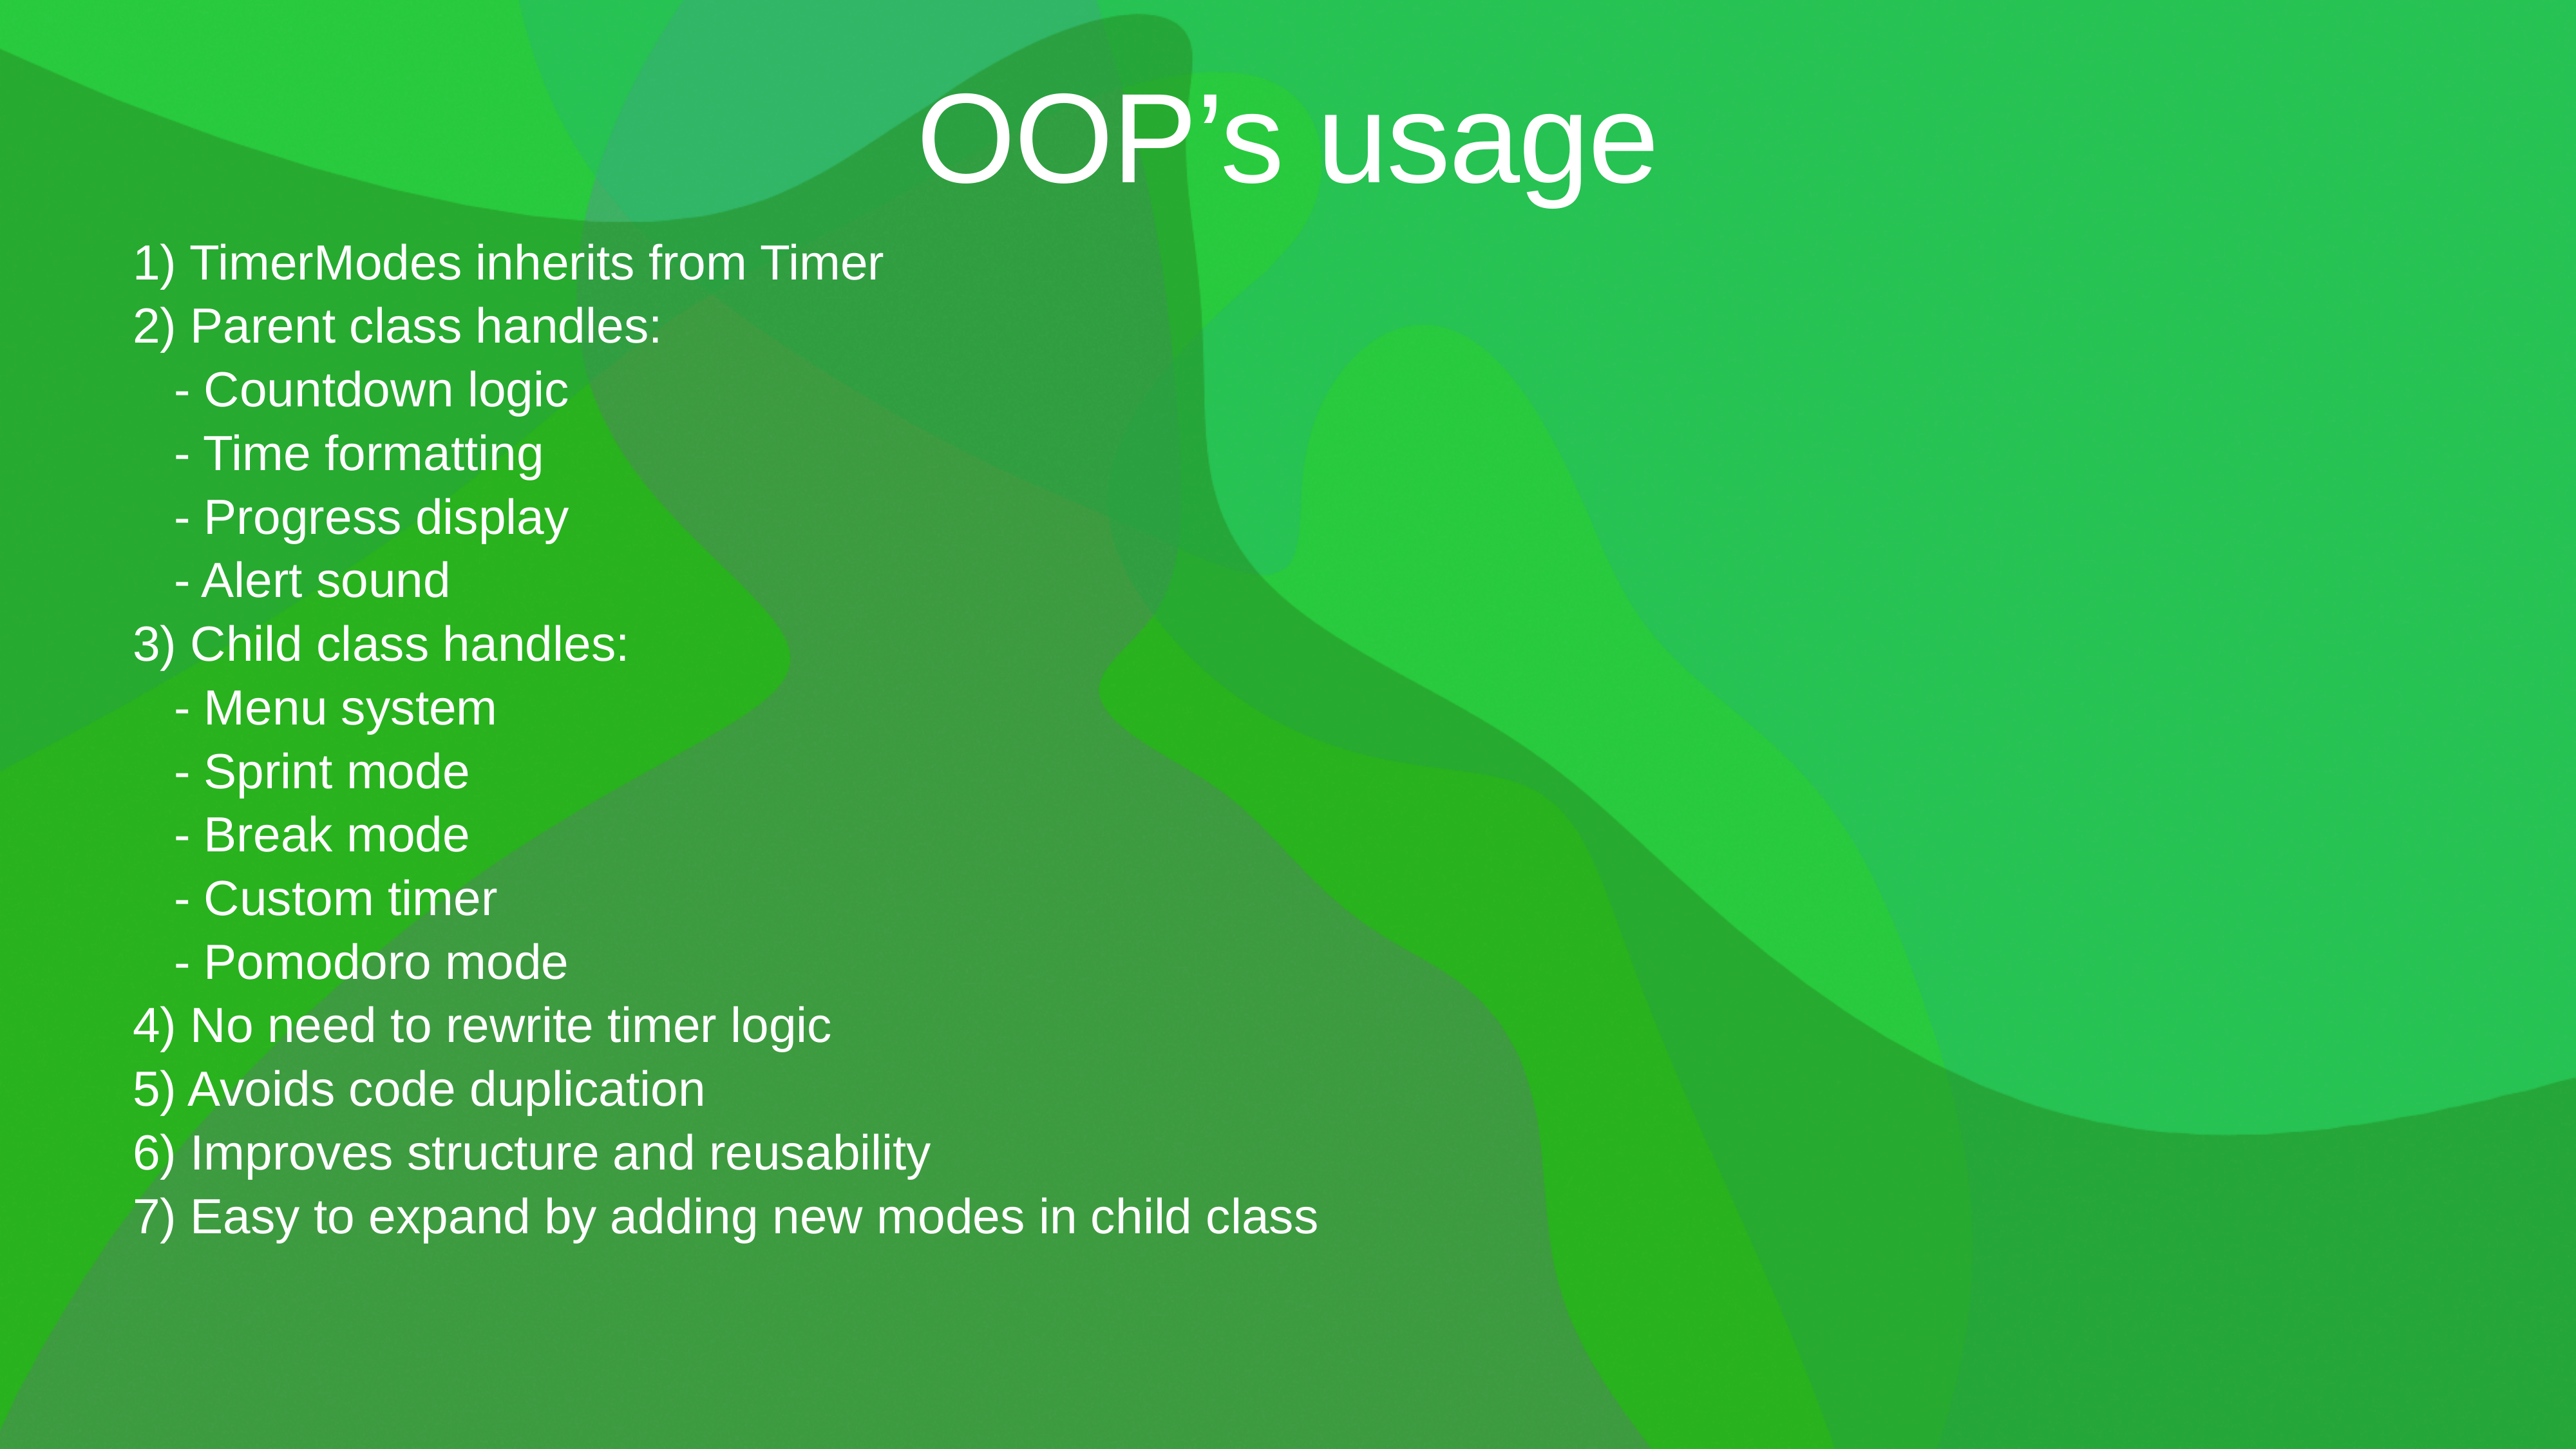

# OOP’s usage
1) TimerModes inherits from Timer
2) Parent class handles:
   - Countdown logic
   - Time formatting
   - Progress display
   - Alert sound
3) Child class handles:
   - Menu system
   - Sprint mode
   - Break mode
   - Custom timer
   - Pomodoro mode
4) No need to rewrite timer logic
5) Avoids code duplication
6) Improves structure and reusability
7) Easy to expand by adding new modes in child class